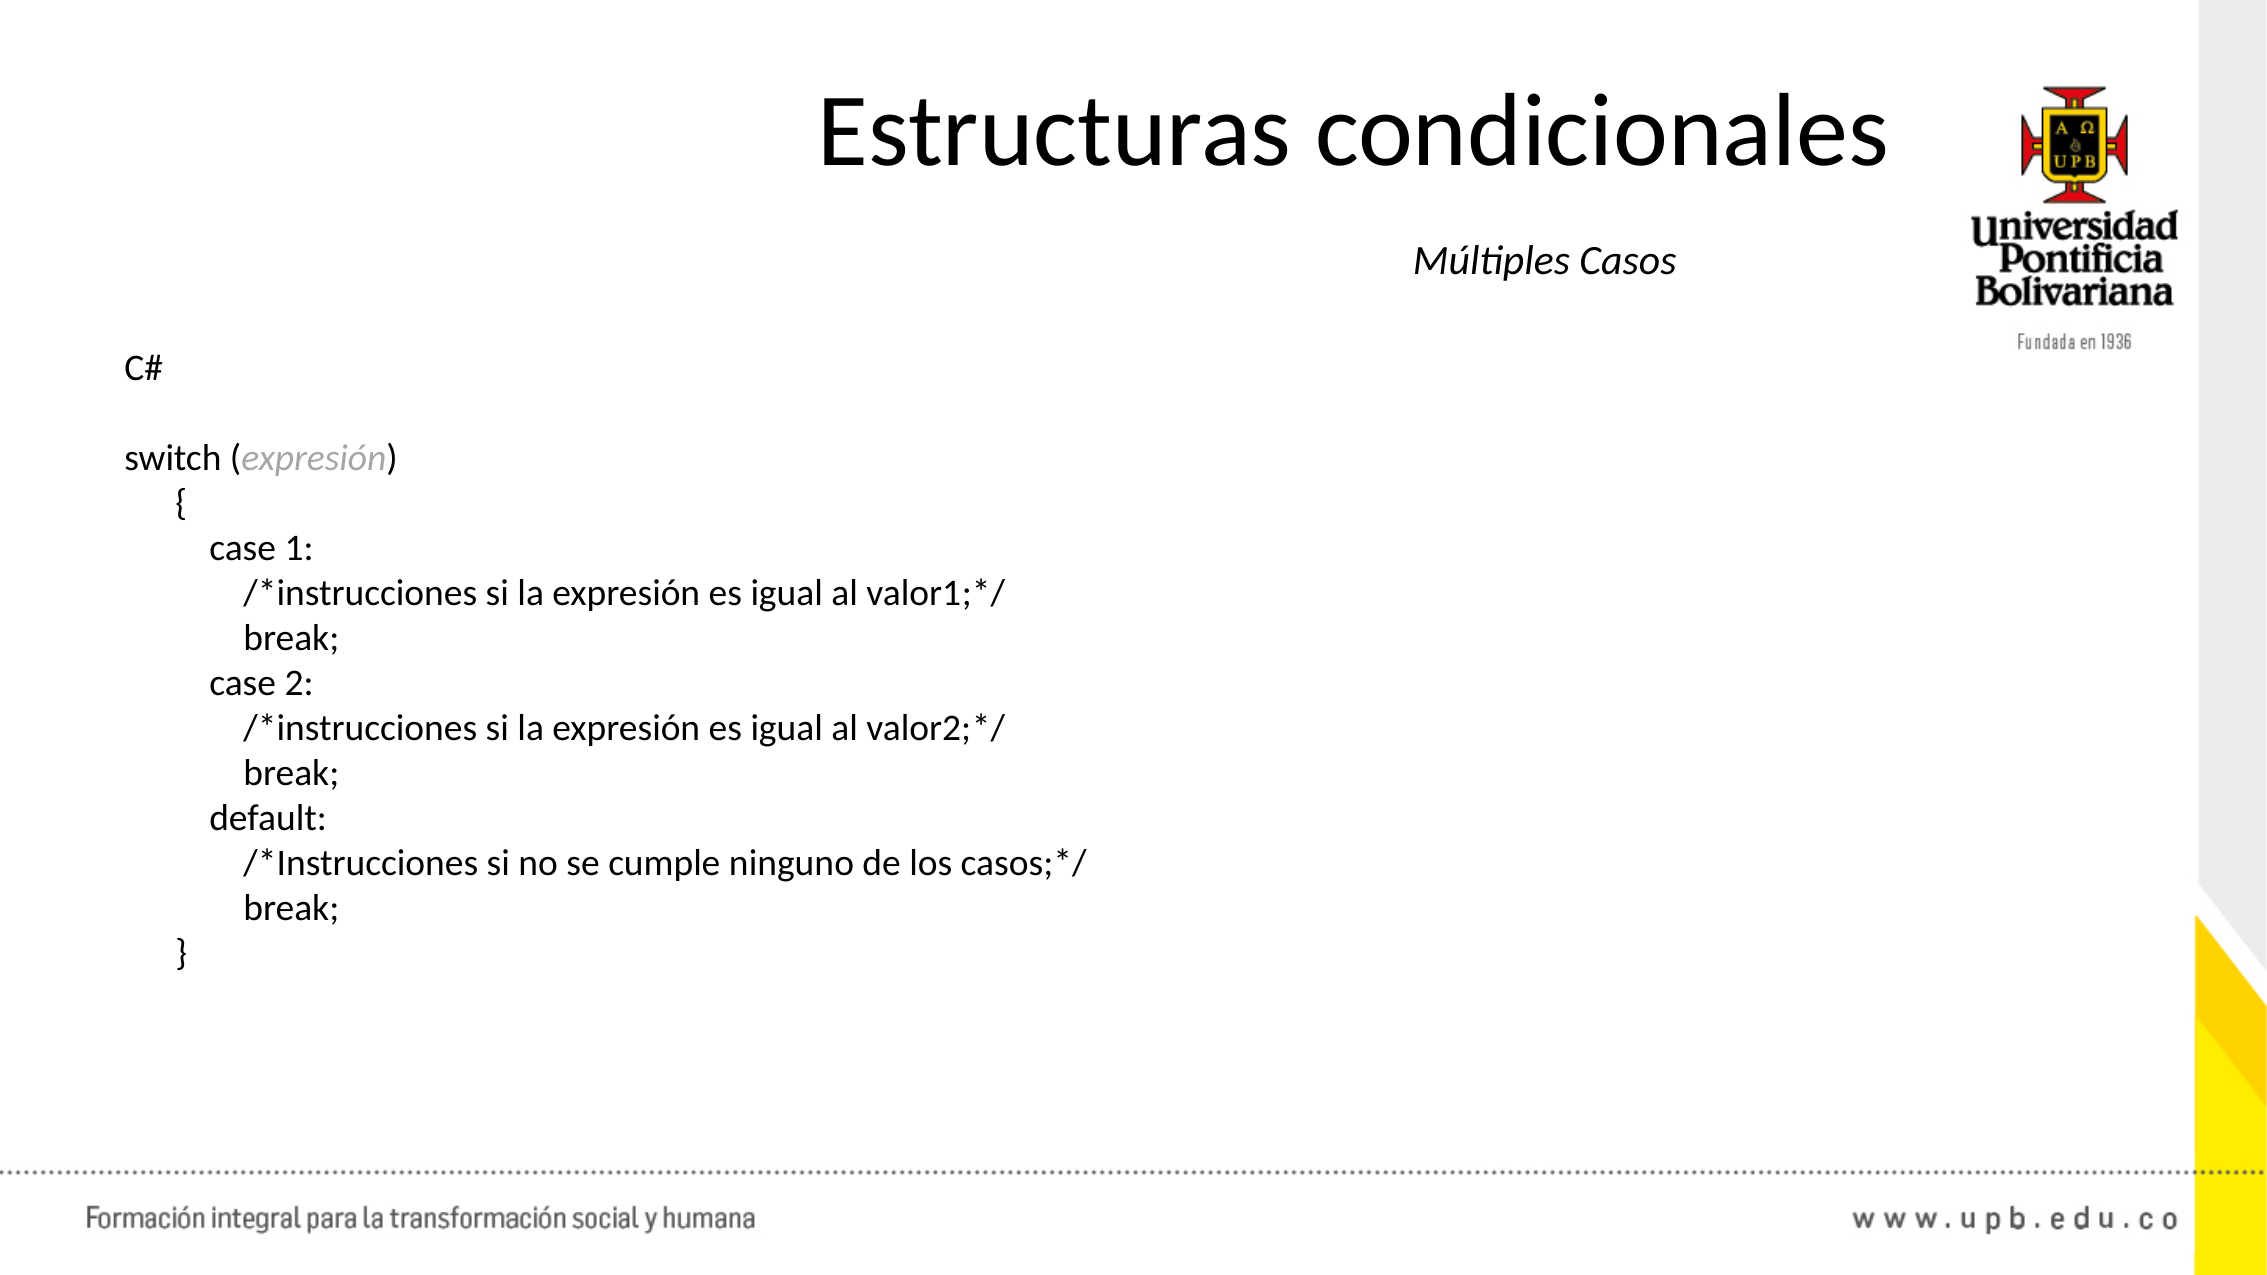

Estructuras condicionales
Múltiples Casos
C#

switch (expresión)
      {
          case 1:
              /*instrucciones si la expresión es igual al valor1;*/
              break;
          case 2:
              /*instrucciones si la expresión es igual al valor2;*/
              break;
          default:
              /*Instrucciones si no se cumple ninguno de los casos;*/
              break;
      }